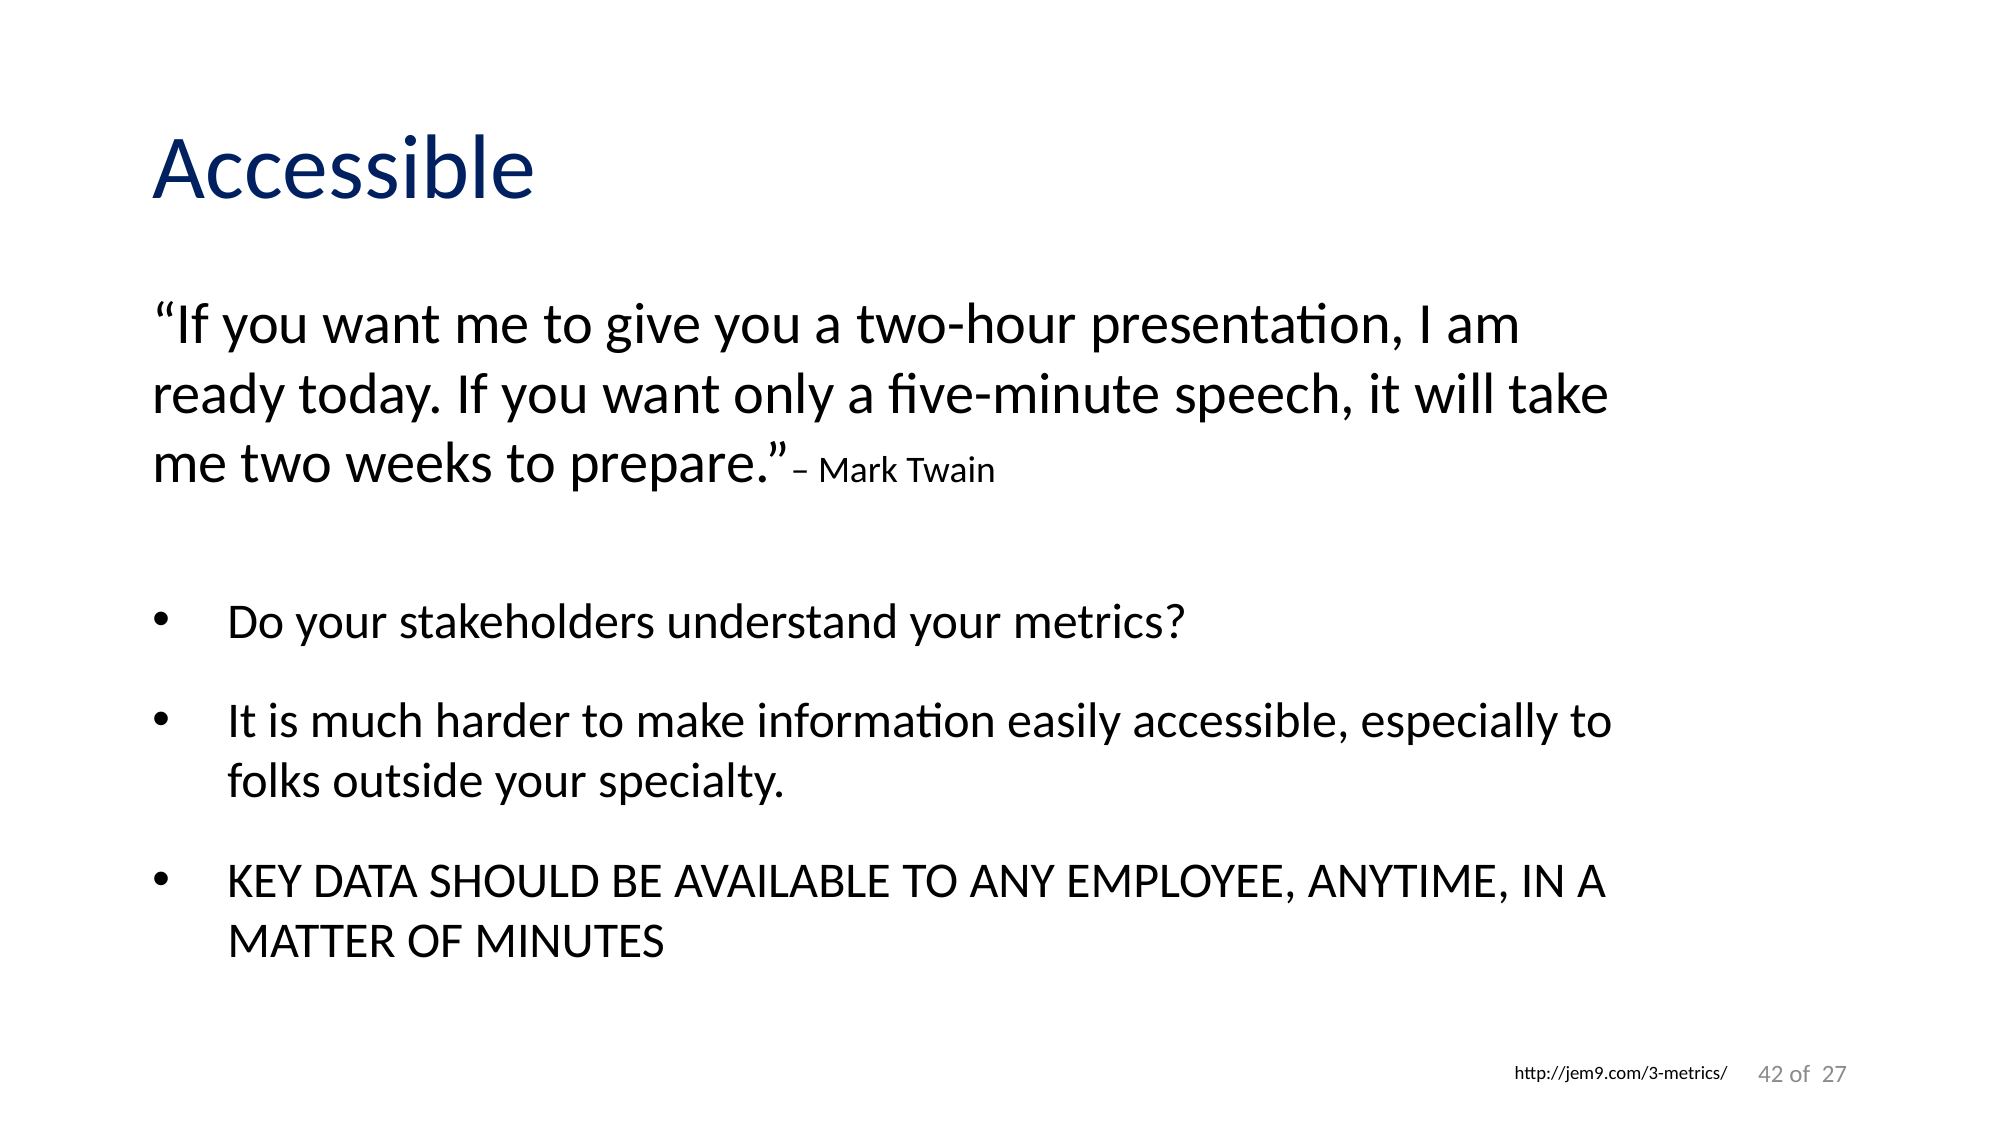

|  |
| --- |
# Accessible
“If you want me to give you a two-hour presentation, I am ready today. If you want only a five-minute speech, it will take me two weeks to prepare.”– Mark Twain
Do your stakeholders understand your metrics?

It is much harder to make information easily accessible, especially to folks outside your specialty.

KEY DATA SHOULD BE AVAILABLE TO ANY EMPLOYEE, ANYTIME, IN A MATTER OF MINUTES
42
http://jem9.com/3-metrics/